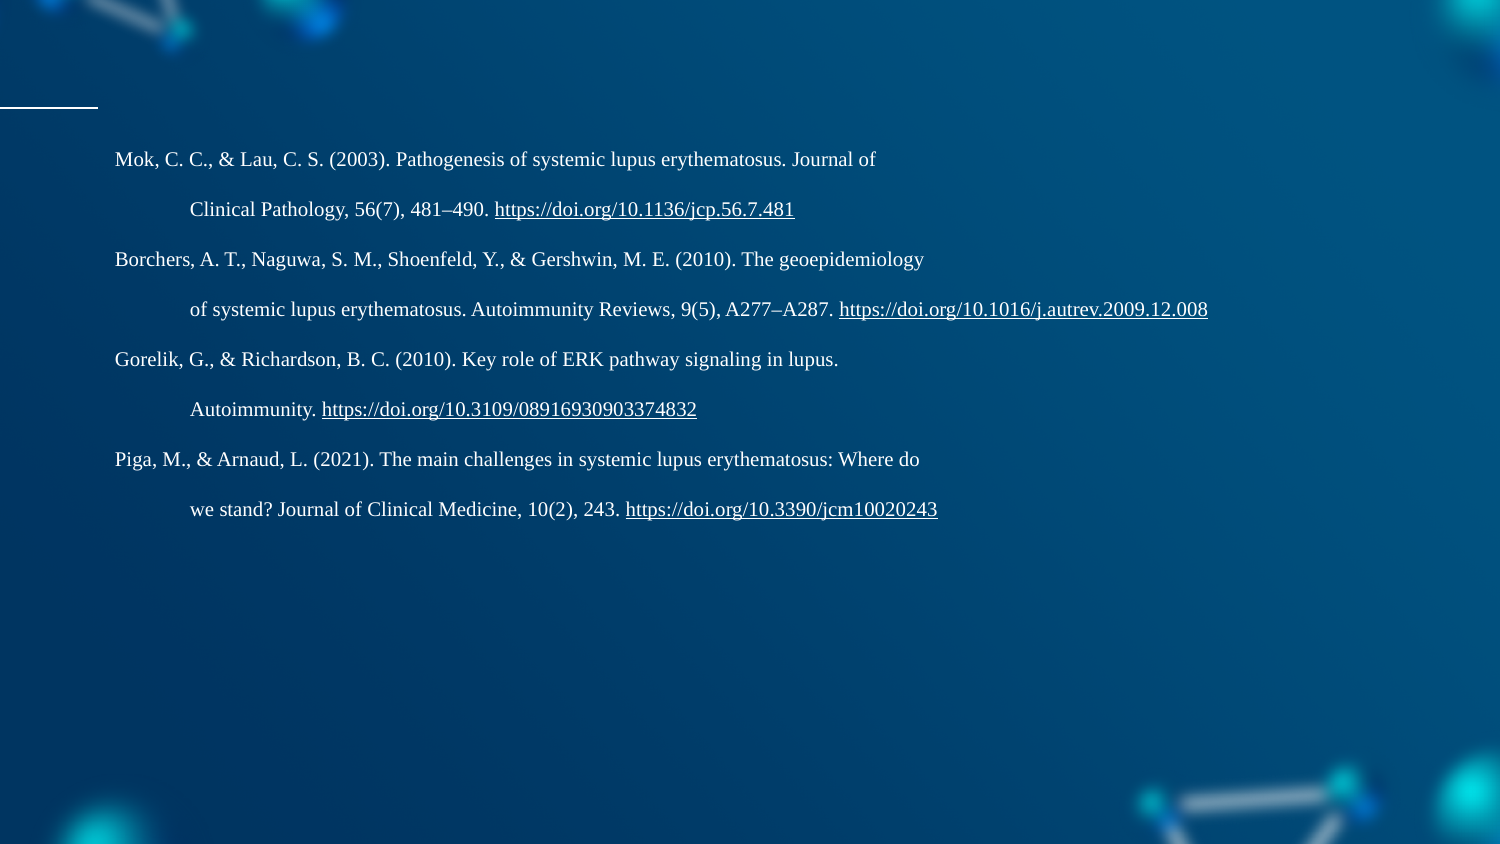

Mok, C. C., & Lau, C. S. (2003). Pathogenesis of systemic lupus erythematosus. Journal of
Clinical Pathology, 56(7), 481–490. https://doi.org/10.1136/jcp.56.7.481
Borchers, A. T., Naguwa, S. M., Shoenfeld, Y., & Gershwin, M. E. (2010). The geoepidemiology
of systemic lupus erythematosus. Autoimmunity Reviews, 9(5), A277–A287. https://doi.org/10.1016/j.autrev.2009.12.008
Gorelik, G., & Richardson, B. C. (2010). Key role of ERK pathway signaling in lupus.
Autoimmunity. https://doi.org/10.3109/08916930903374832
Piga, M., & Arnaud, L. (2021). The main challenges in systemic lupus erythematosus: Where do
we stand? Journal of Clinical Medicine, 10(2), 243. https://doi.org/10.3390/jcm10020243